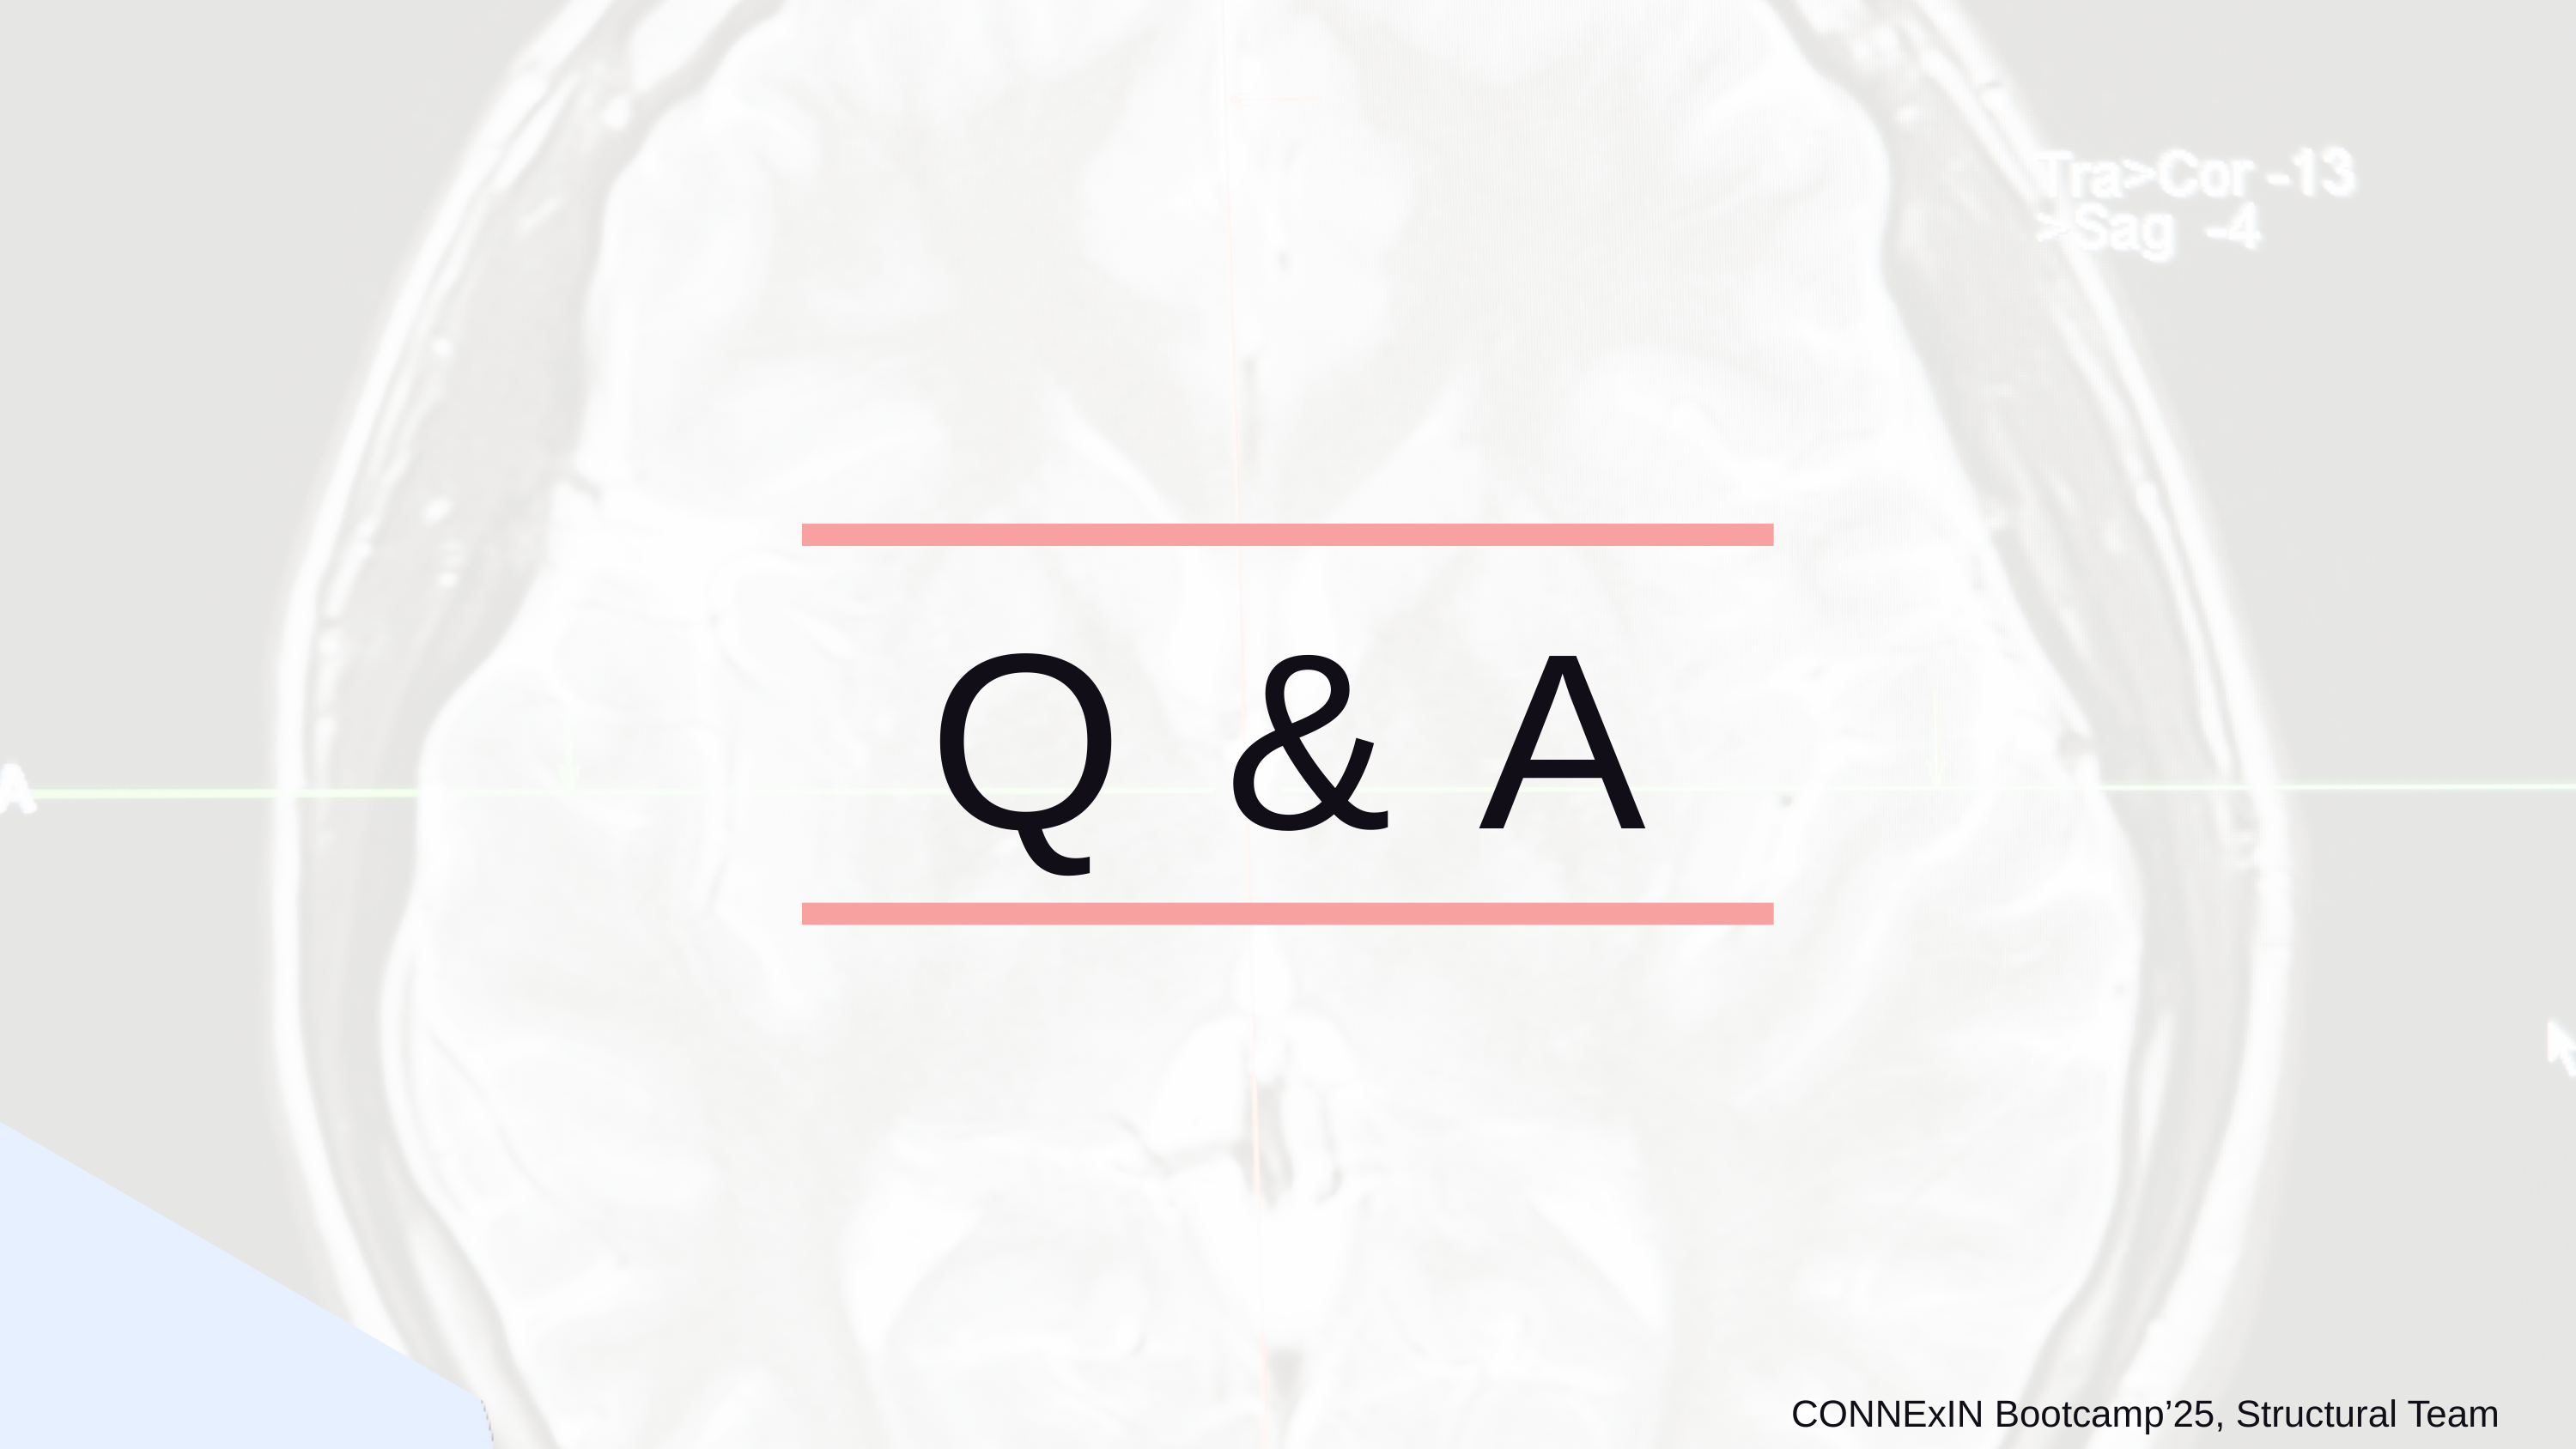

Q & A

CONNExIN Bootcamp’25, Structural Team